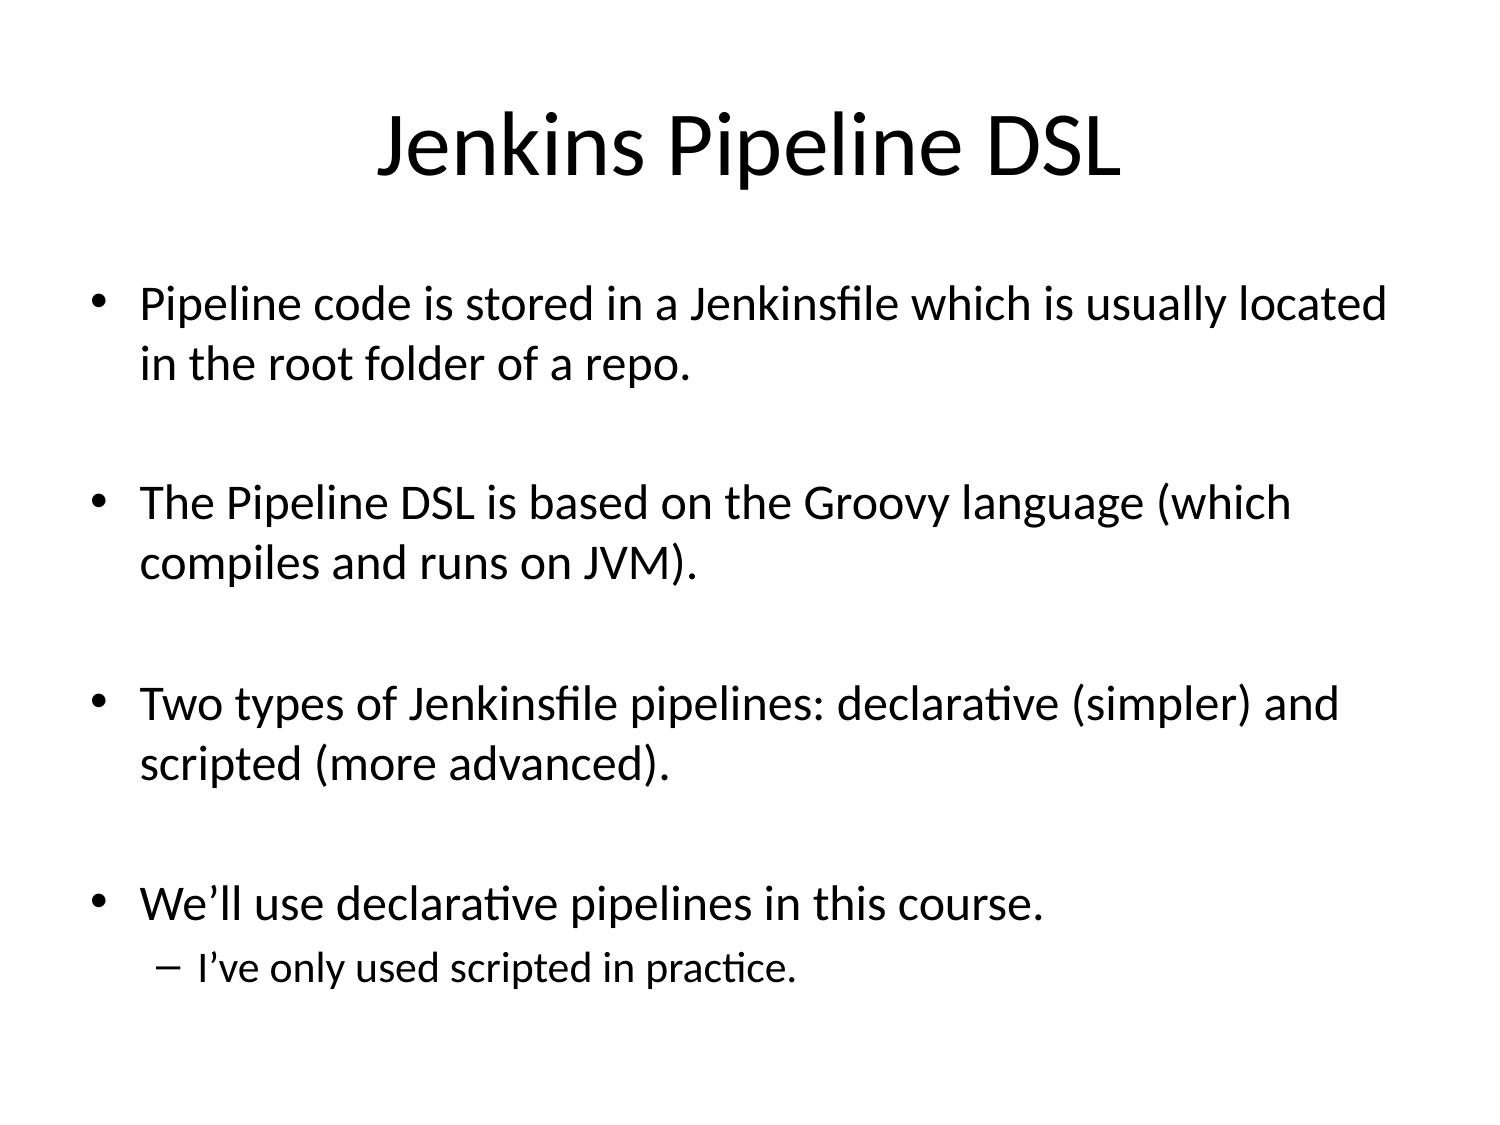

# Jenkins Pipeline DSL
Pipeline code is stored in a Jenkinsfile which is usually located in the root folder of a repo.

The Pipeline DSL is based on the Groovy language (which compiles and runs on JVM).

Two types of Jenkinsfile pipelines: declarative (simpler) and scripted (more advanced).

We’ll use declarative pipelines in this course.
I’ve only used scripted in practice.